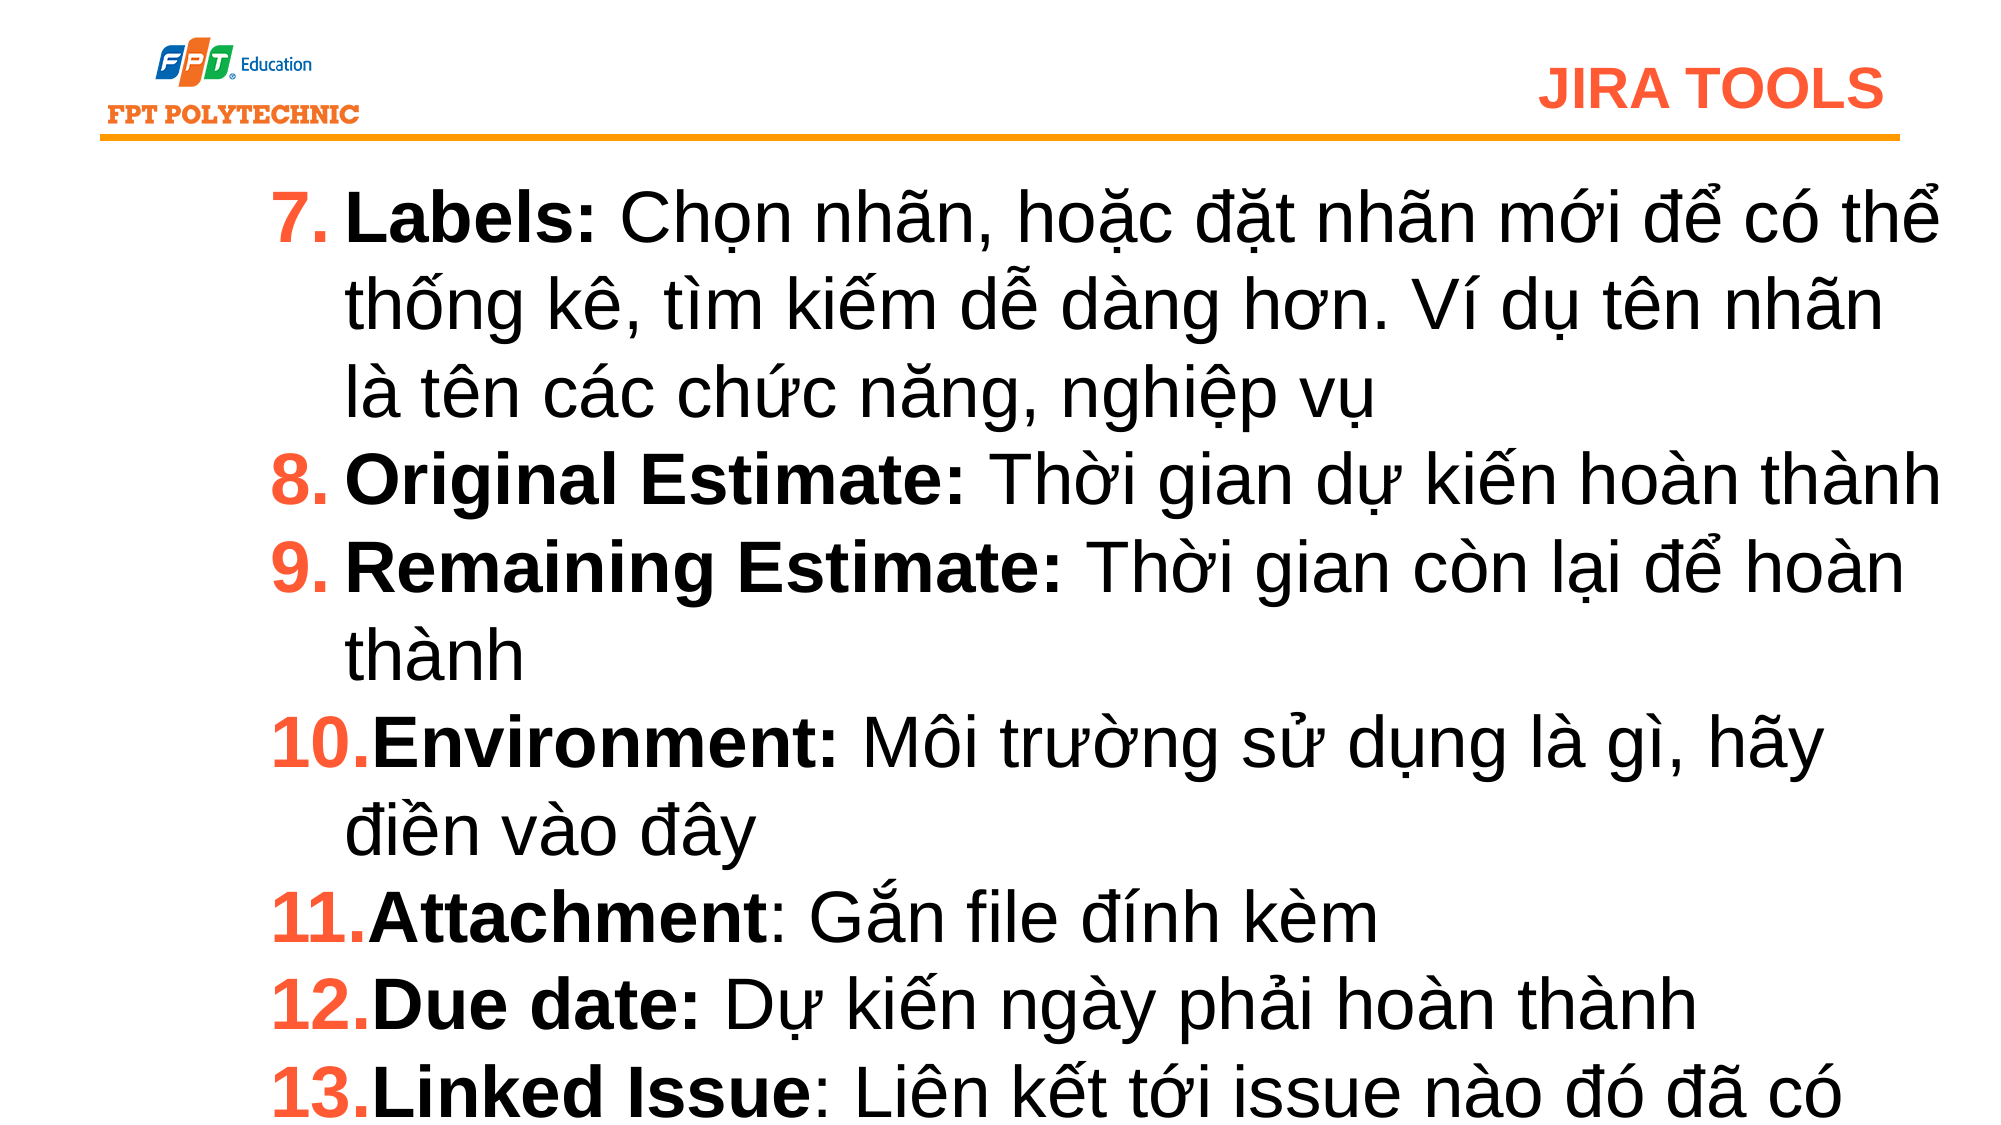

# jira tools
Labels: Chọn nhãn, hoặc đặt nhãn mới để có thể thống kê, tìm kiếm dễ dàng hơn. Ví dụ tên nhãn là tên các chức năng, nghiệp vụ
Original Estimate: Thời gian dự kiến hoàn thành
Remaining Estimate: Thời gian còn lại để hoàn thành
Environment: Môi trường sử dụng là gì, hãy điền vào đây
Attachment: Gắn file đính kèm
Due date: Dự kiến ngày phải hoàn thành
Linked Issue: Liên kết tới issue nào đó đã có